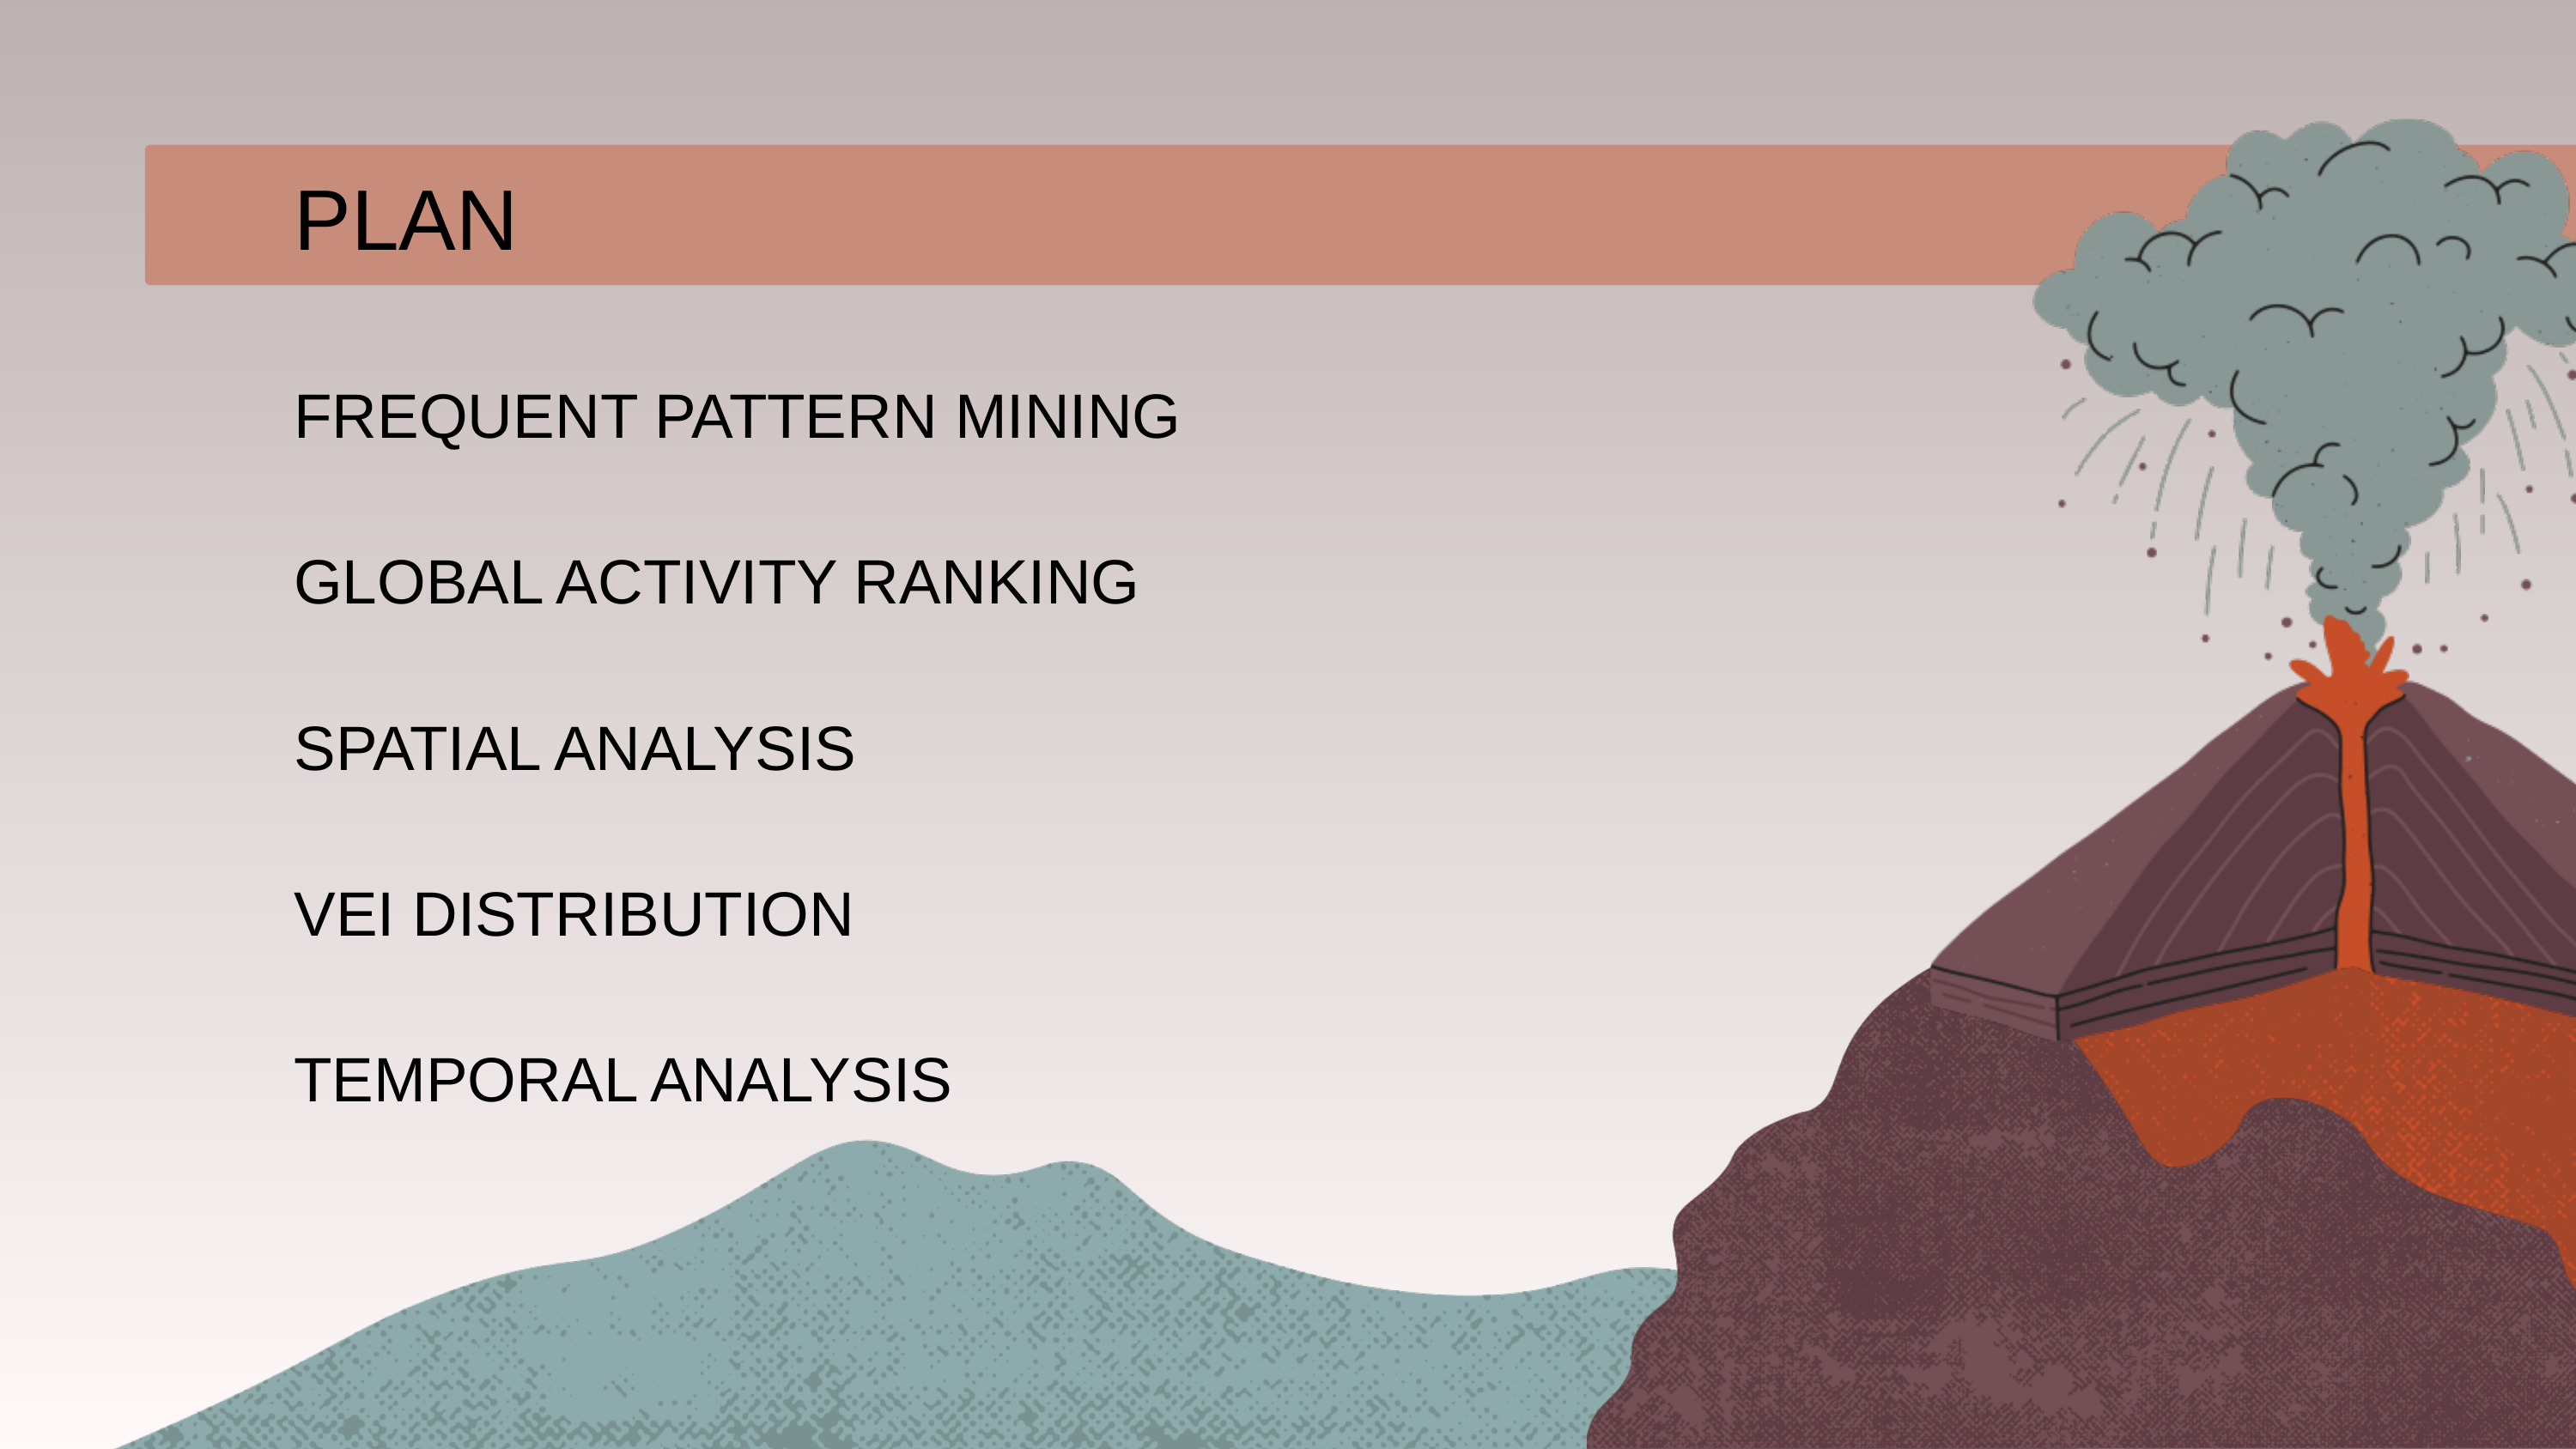

PLAN
FREQUENT PATTERN MINING
GLOBAL ACTIVITY RANKING
SPATIAL ANALYSIS

VEI DISTRIBUTION

TEMPORAL ANALYSIS